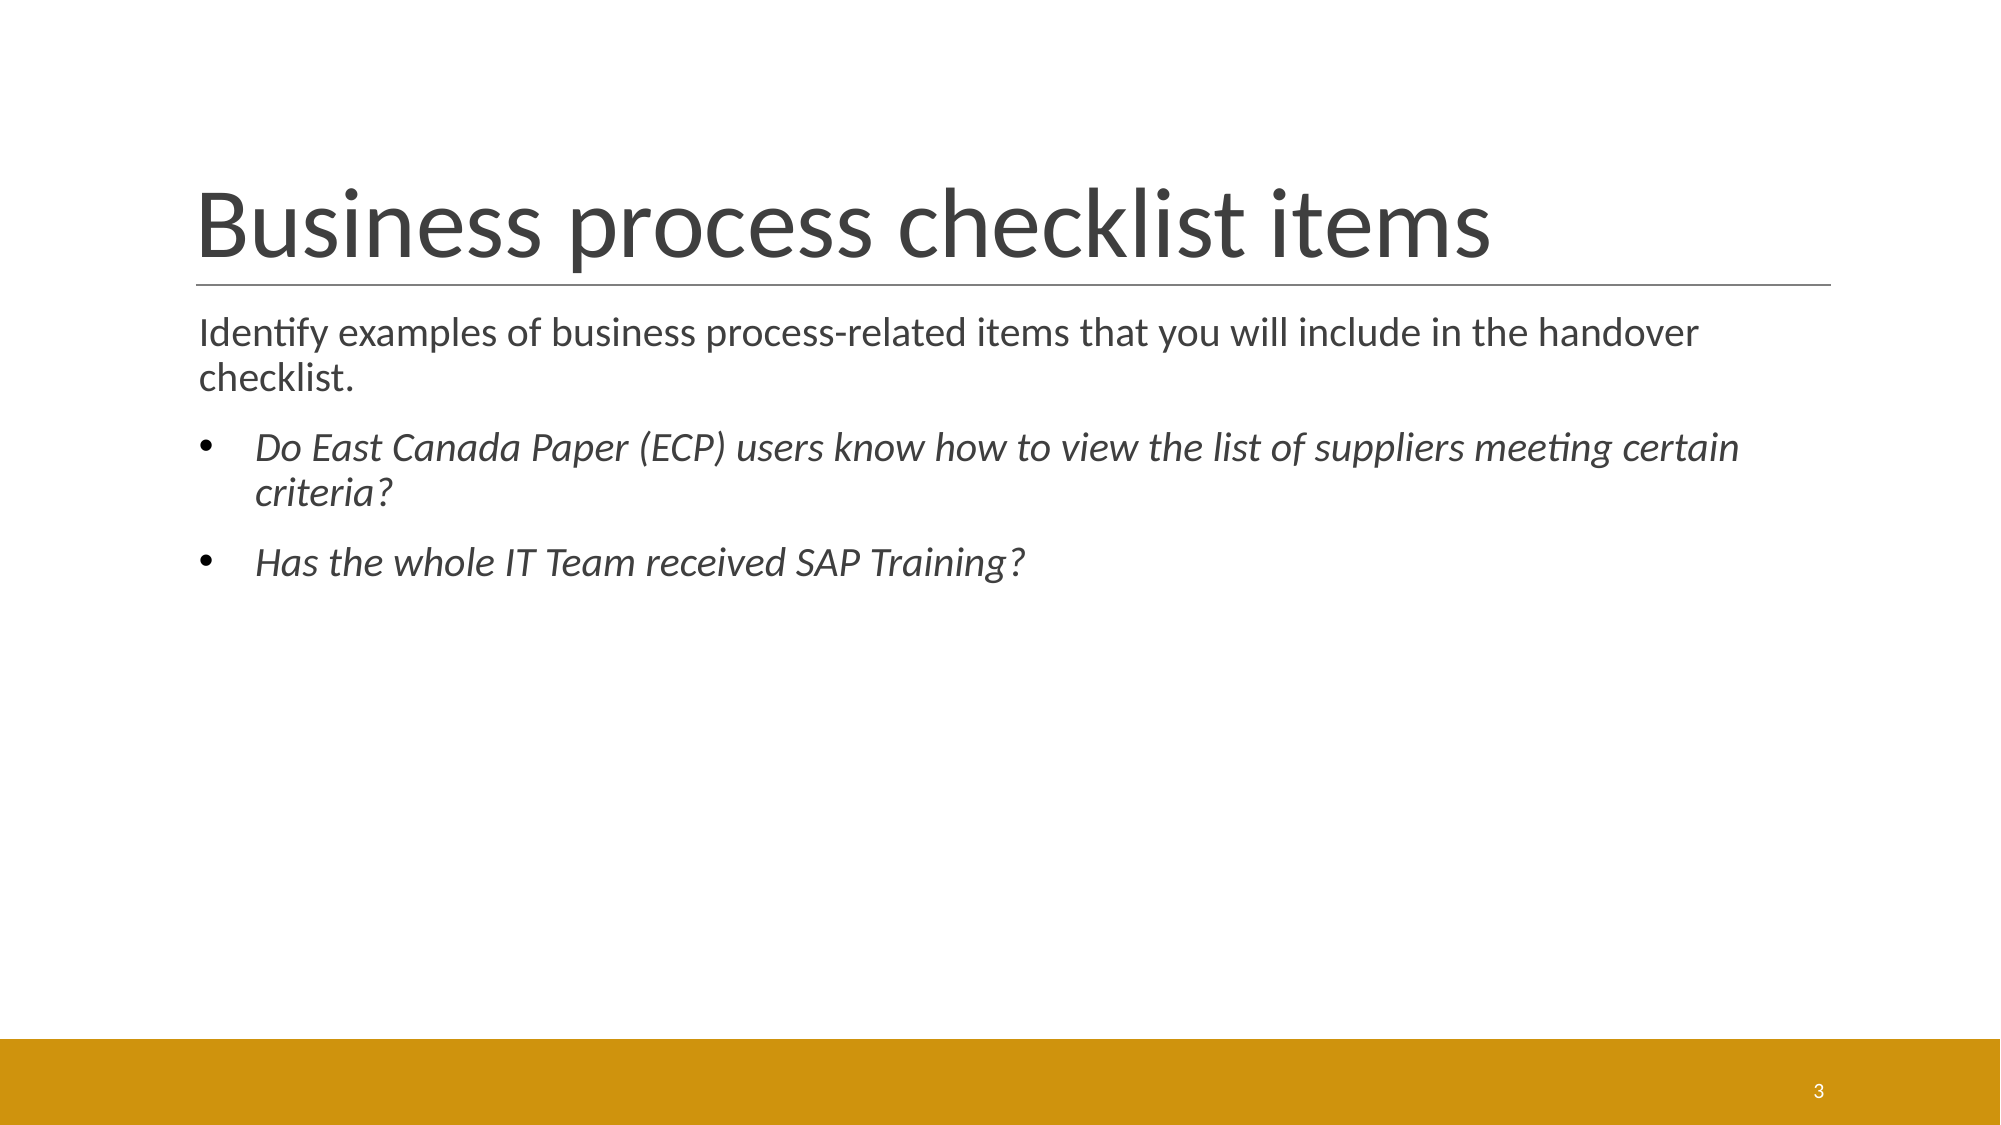

# Business process checklist items
Identify examples of business process-related items that you will include in the handover checklist.
Do East Canada Paper (ECP) users know how to view the list of suppliers meeting certain criteria?
Has the whole IT Team received SAP Training?

3